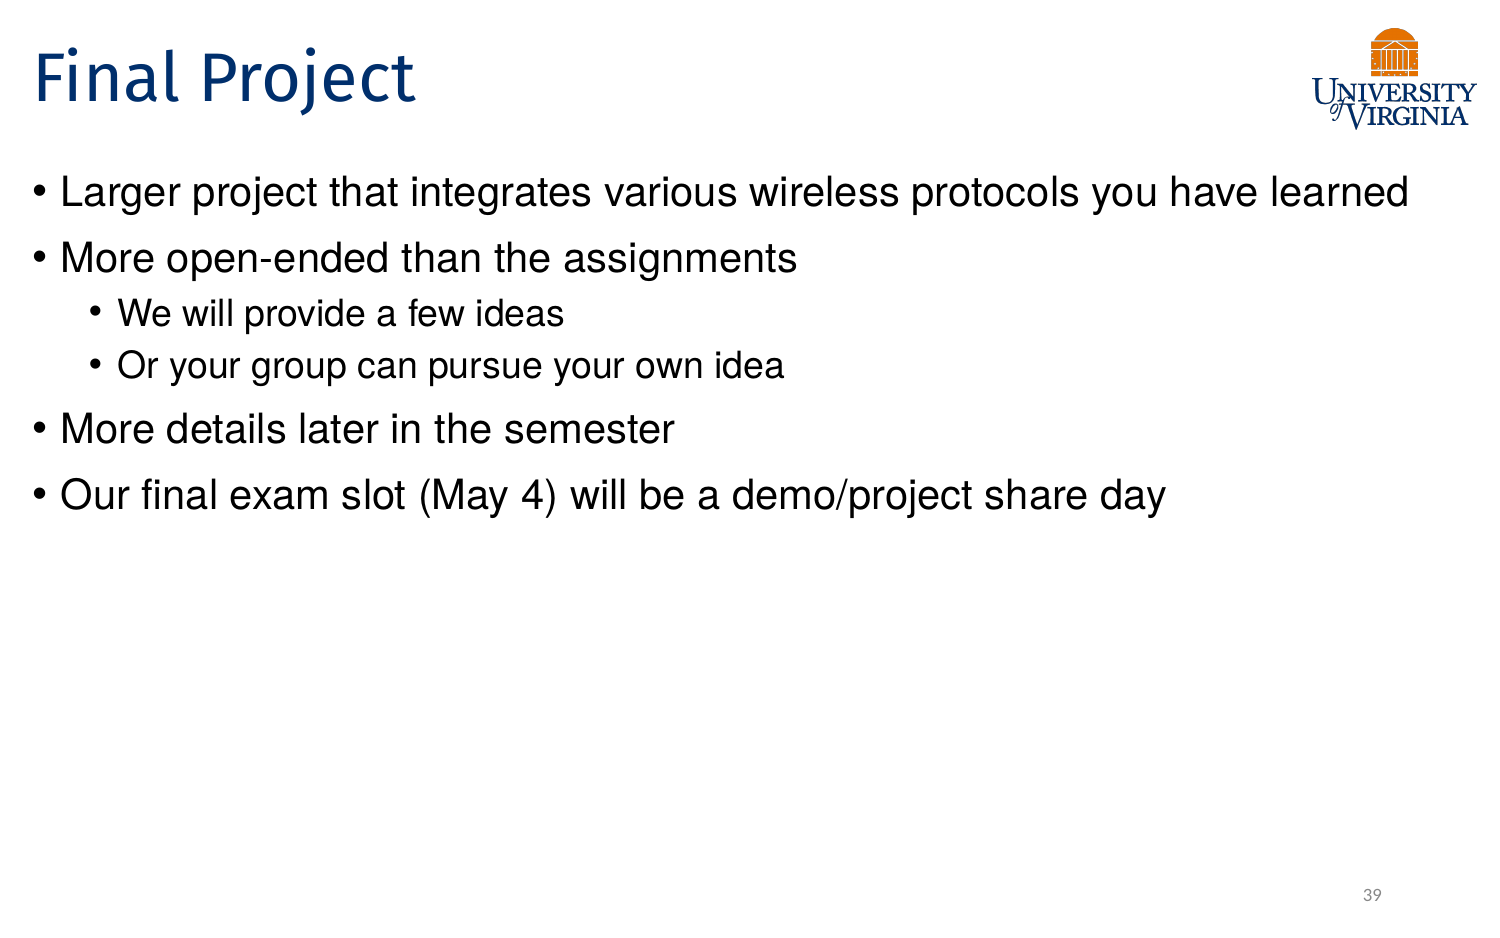

# Final Project
Larger project that integrates various wireless protocols you have learned
More open-ended than the assignments
We will provide a few ideas
Or your group can pursue your own idea
More details later in the semester
Our final exam slot (May 4) will be a demo/project share day
39